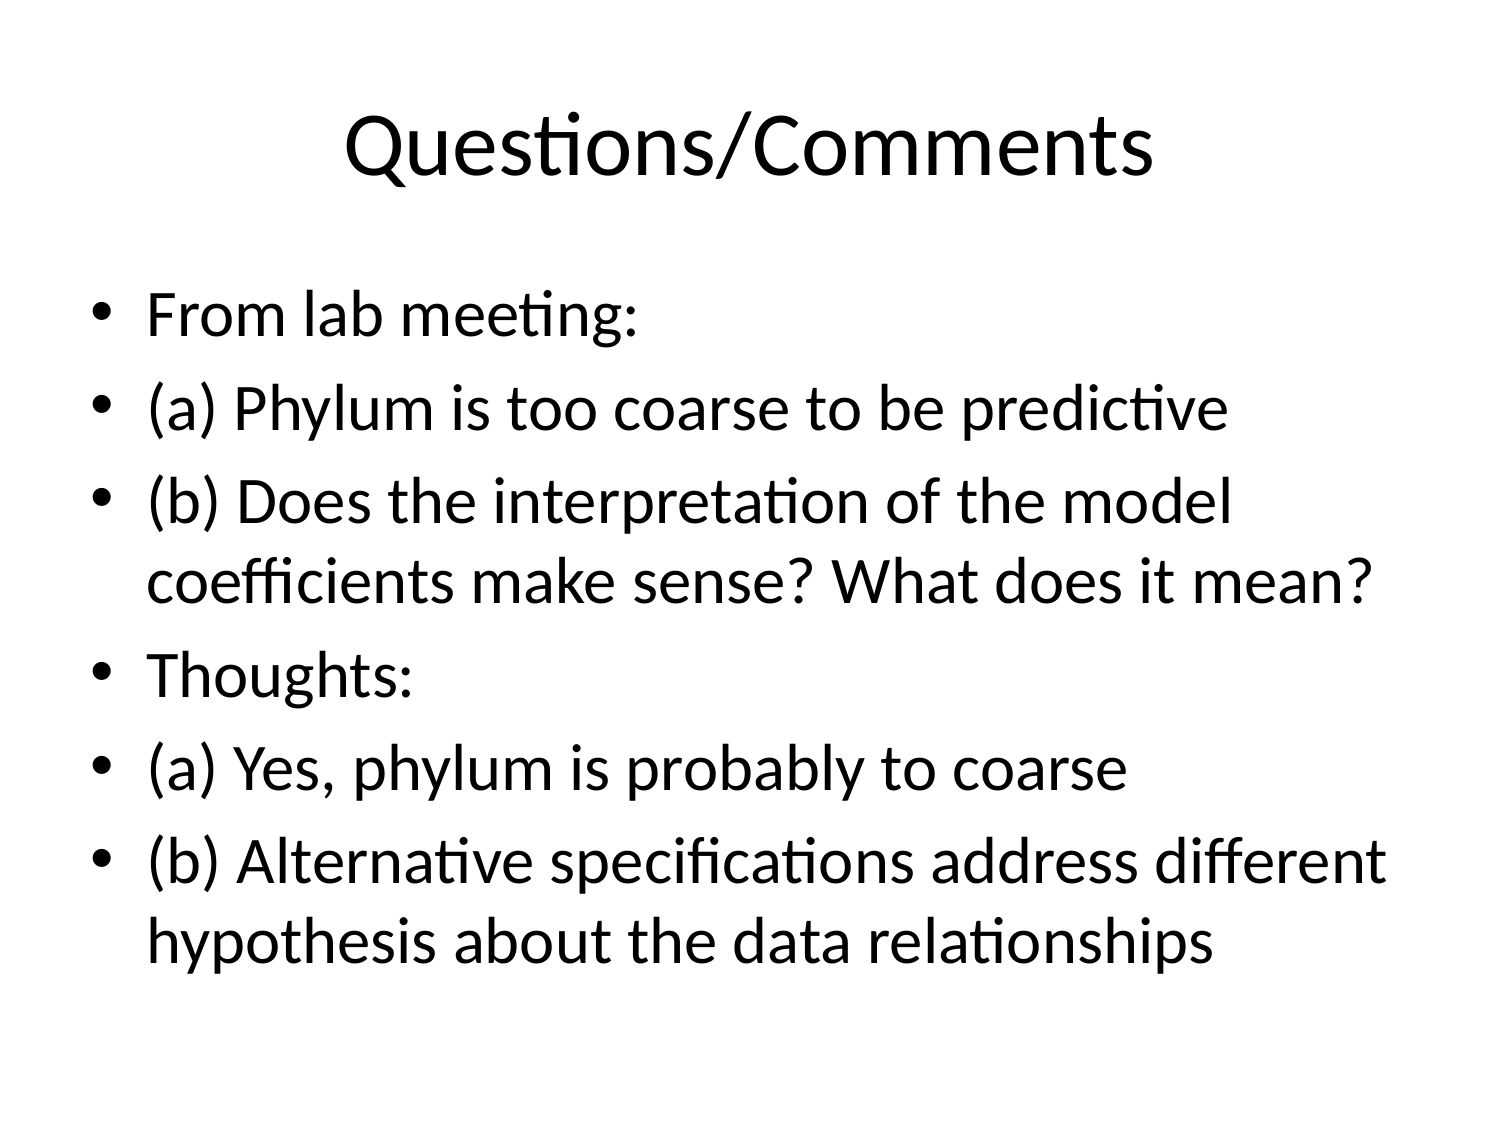

# Questions/Comments
From lab meeting:
(a) Phylum is too coarse to be predictive
(b) Does the interpretation of the model coefficients make sense? What does it mean?
Thoughts:
(a) Yes, phylum is probably to coarse
(b) Alternative specifications address different hypothesis about the data relationships